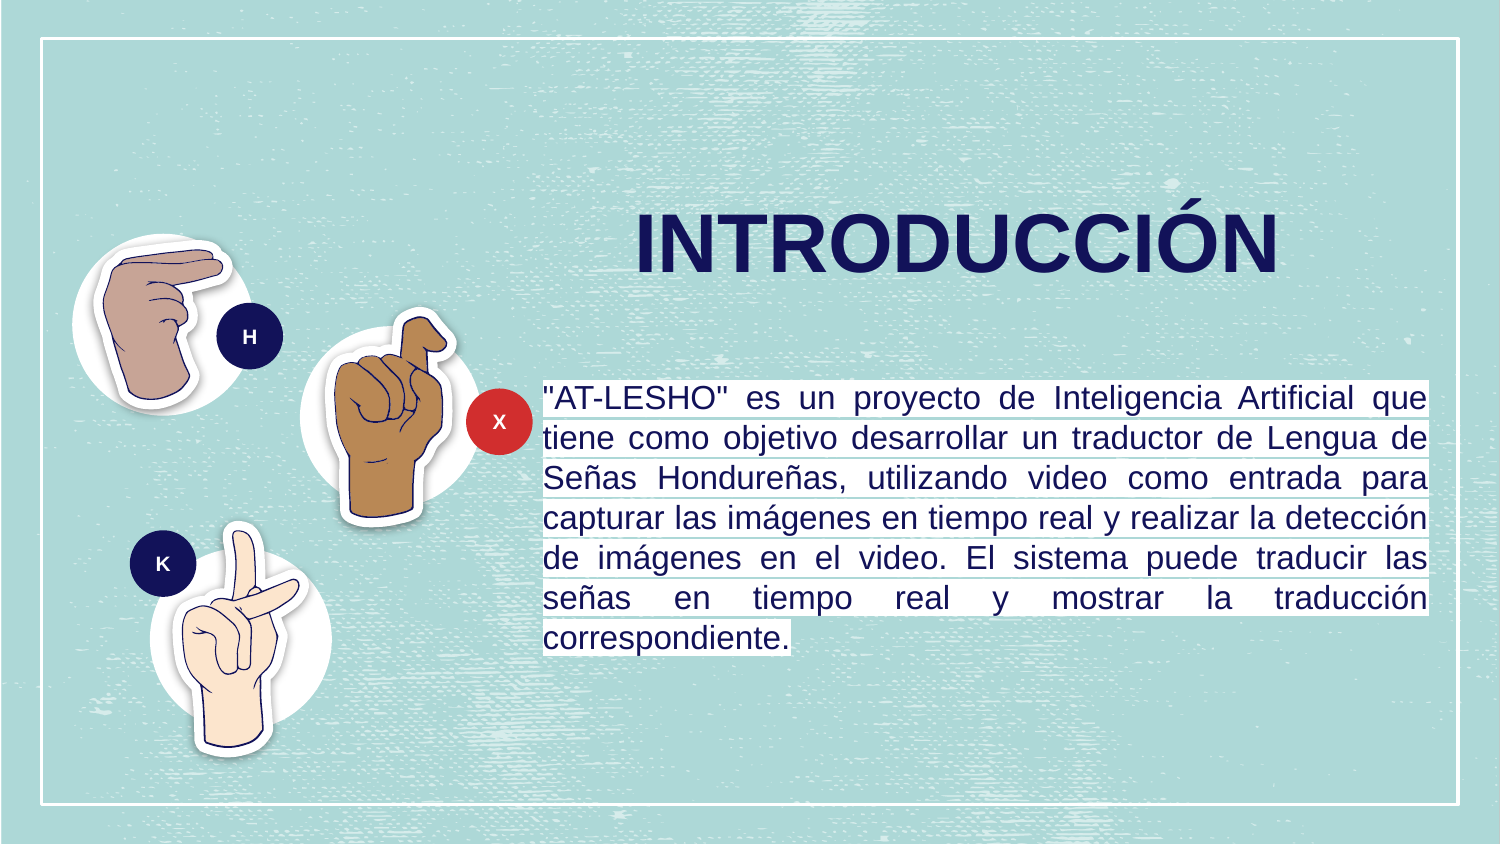

# INTRODUCCIÓN

H

"AT-LESHO" es un proyecto de Inteligencia Artificial que tiene como objetivo desarrollar un traductor de Lengua de Señas Hondureñas, utilizando video como entrada para capturar las imágenes en tiempo real y realizar la detección de imágenes en el video. El sistema puede traducir las señas en tiempo real y mostrar la traducción correspondiente.
X
K